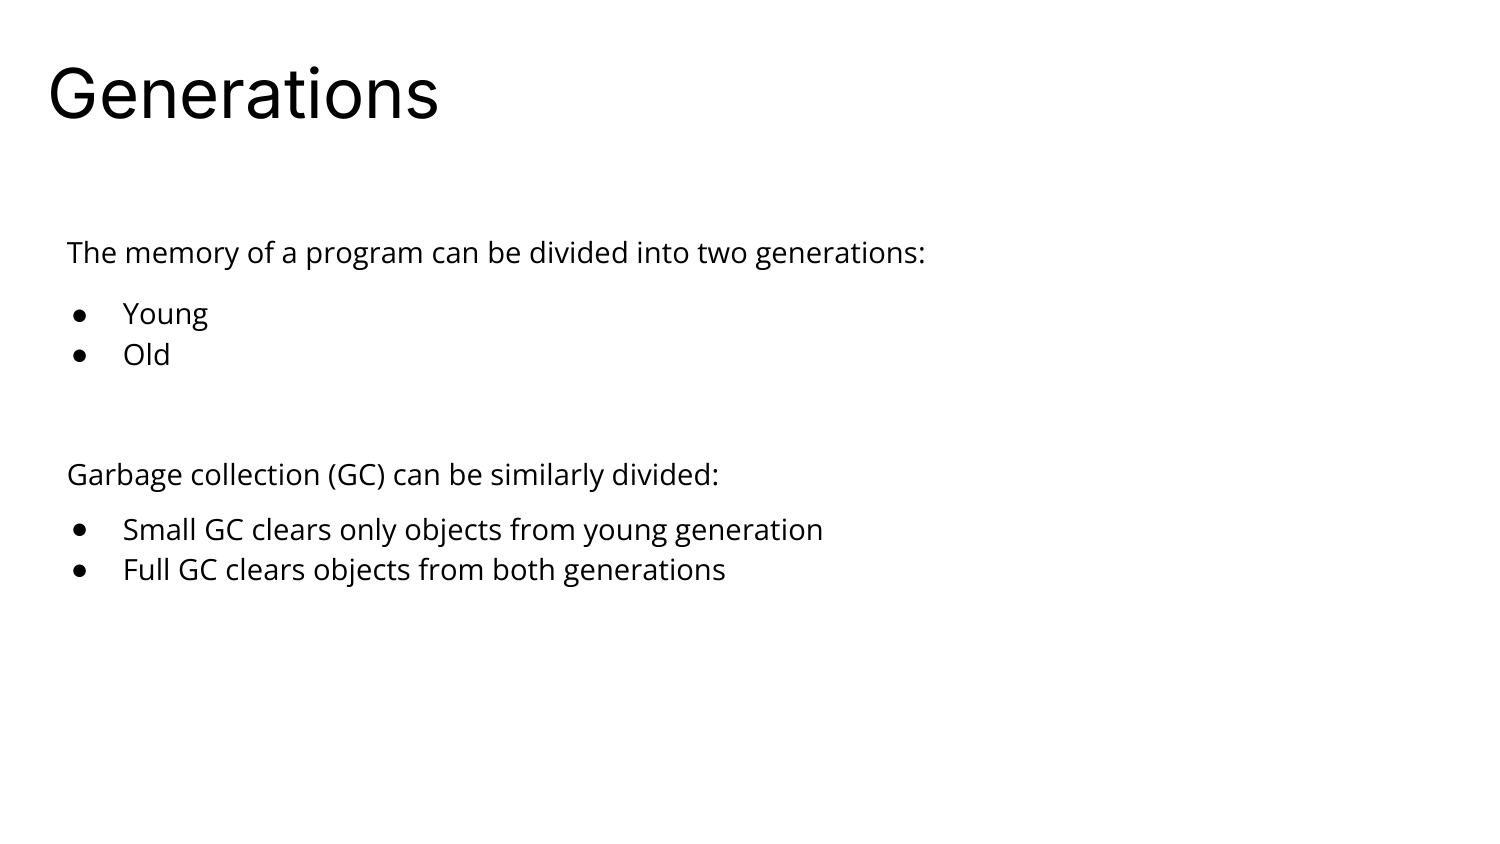

# Generations
The memory of a program can be divided into two generations:
Young
Old

Garbage collection (GC) can be similarly divided:
Small GC clears only objects from young generation
Full GC clears objects from both generations